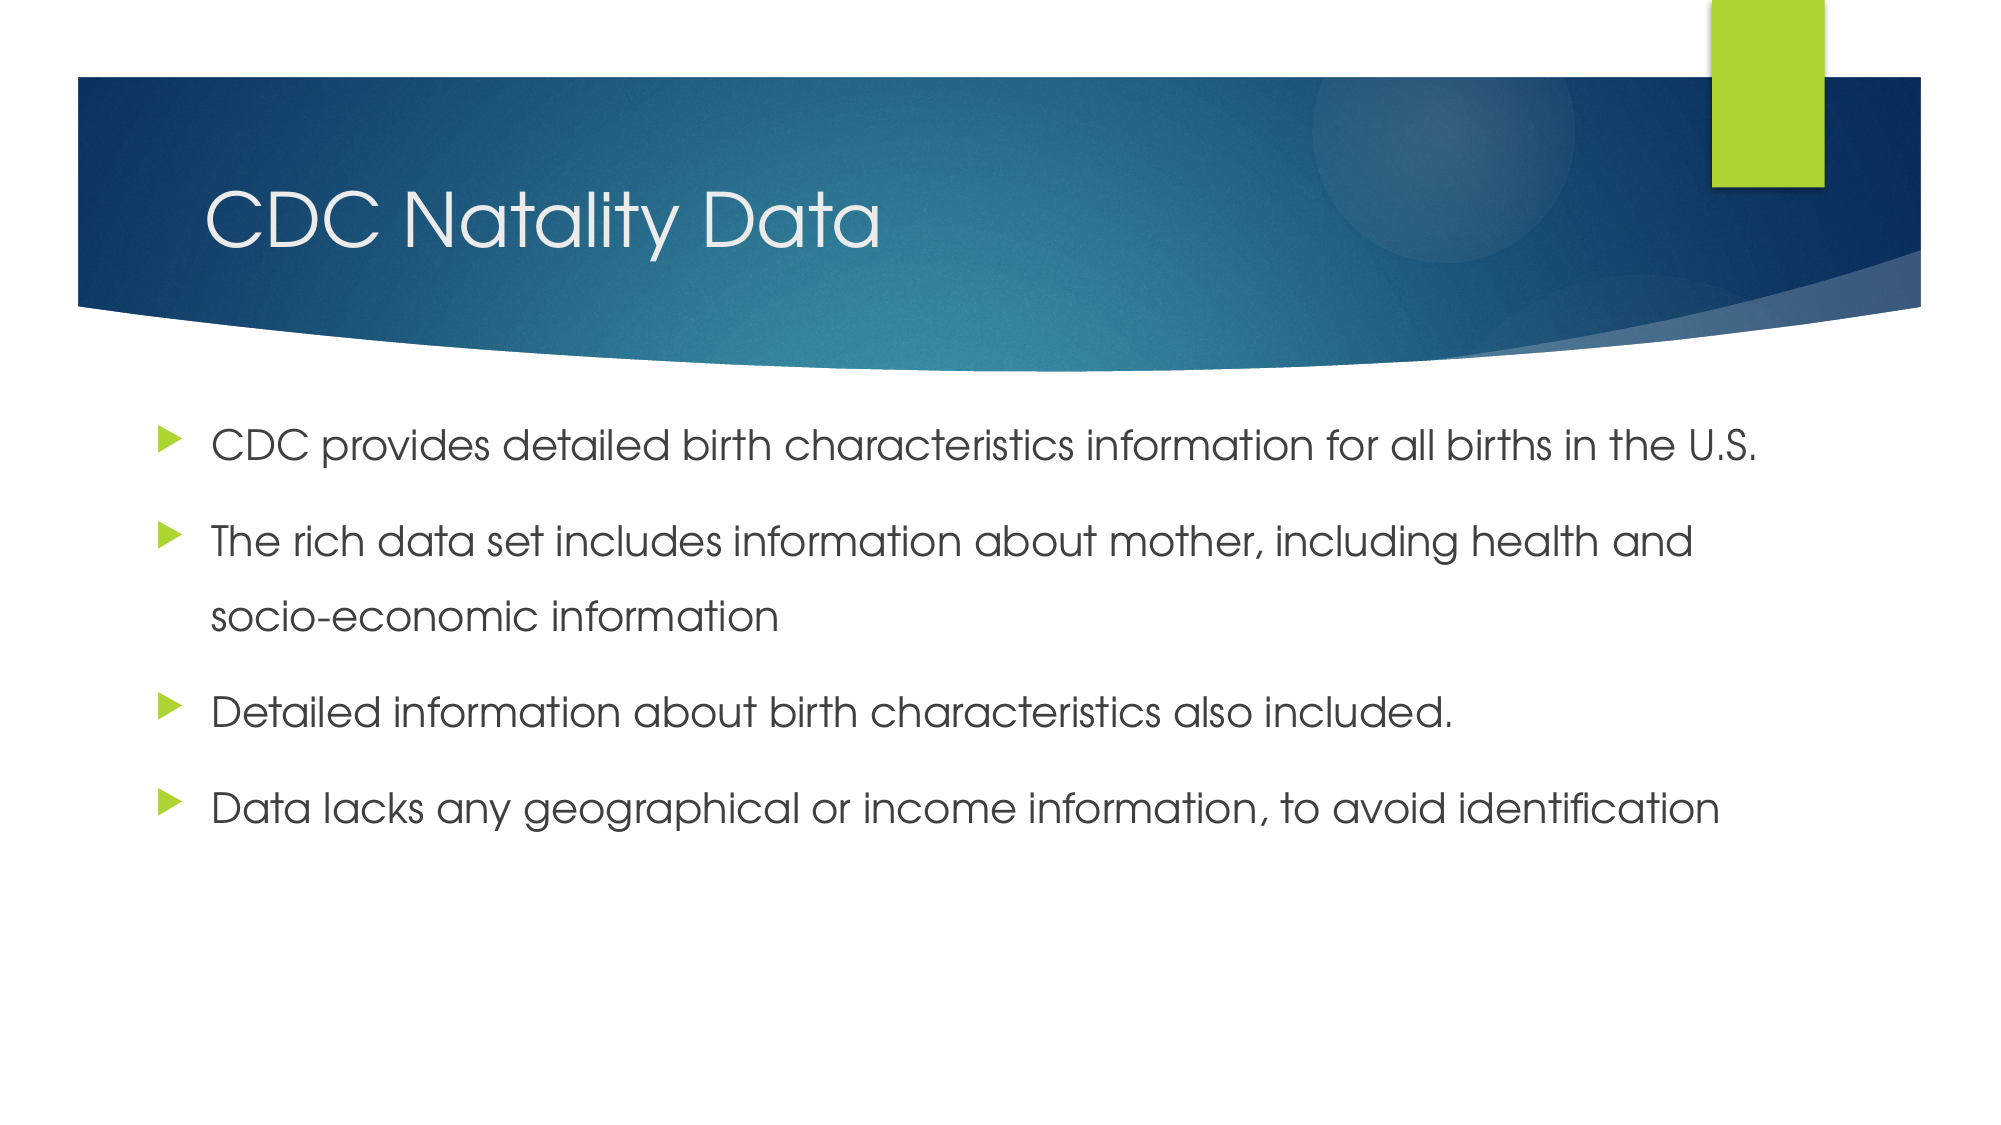

# CDC Natality Data
CDC provides detailed birth characteristics information for all births in the U.S.
The rich data set includes information about mother, including health and socio-economic information
Detailed information about birth characteristics also included.
Data lacks any geographical or income information, to avoid identification